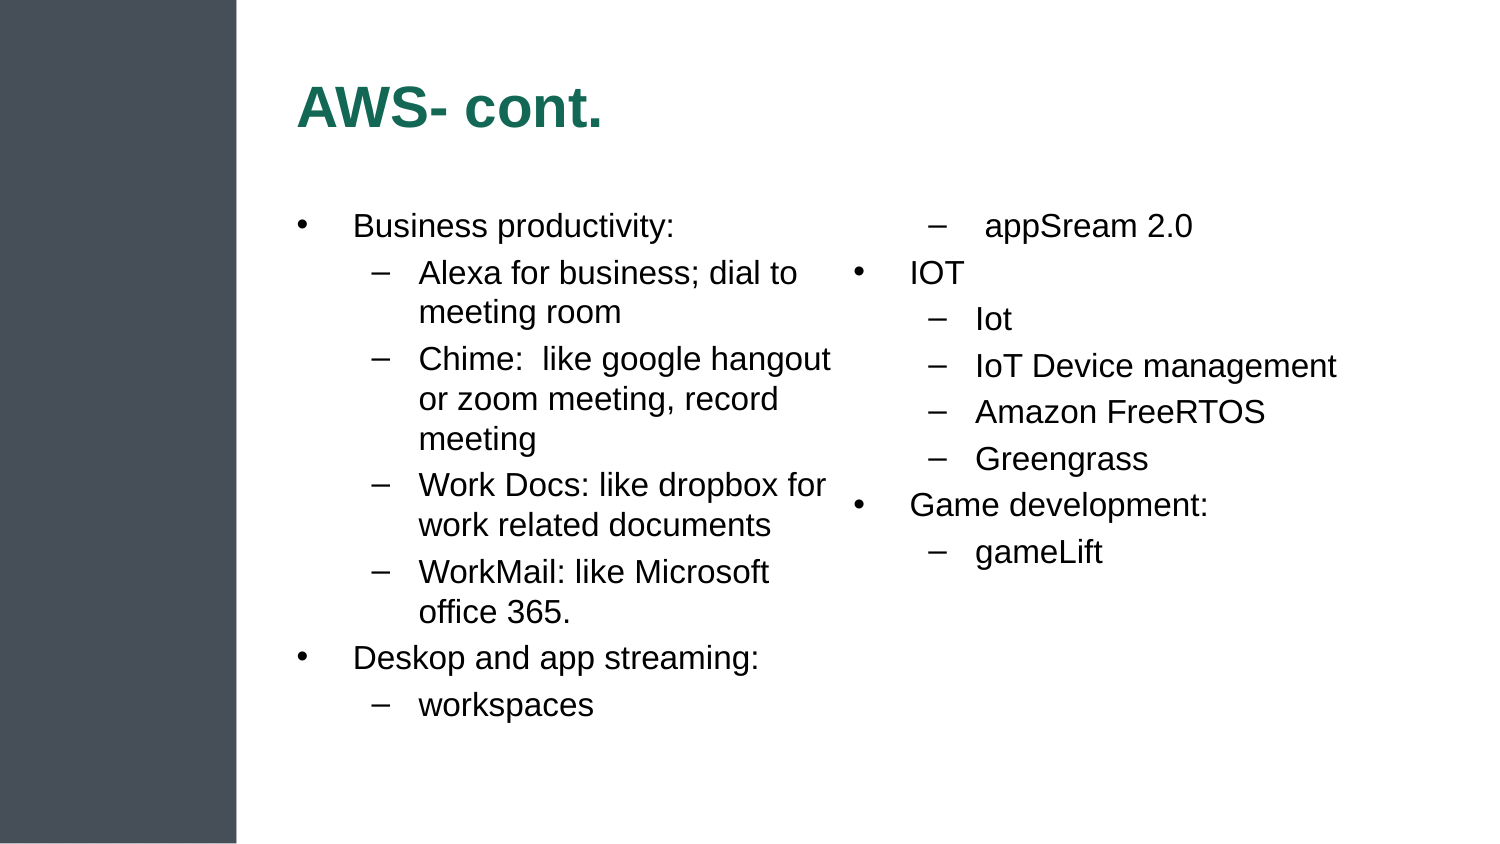

# AWS- cont.
Business productivity:
Alexa for business; dial to meeting room
Chime:  like google hangout or zoom meeting, record meeting
Work Docs: like dropbox for work related documents
WorkMail: like Microsoft office 365.
Deskop and app streaming:
workspaces
 appSream 2.0
IOT
Iot
IoT Device management
Amazon FreeRTOS
Greengrass
Game development:
gameLift